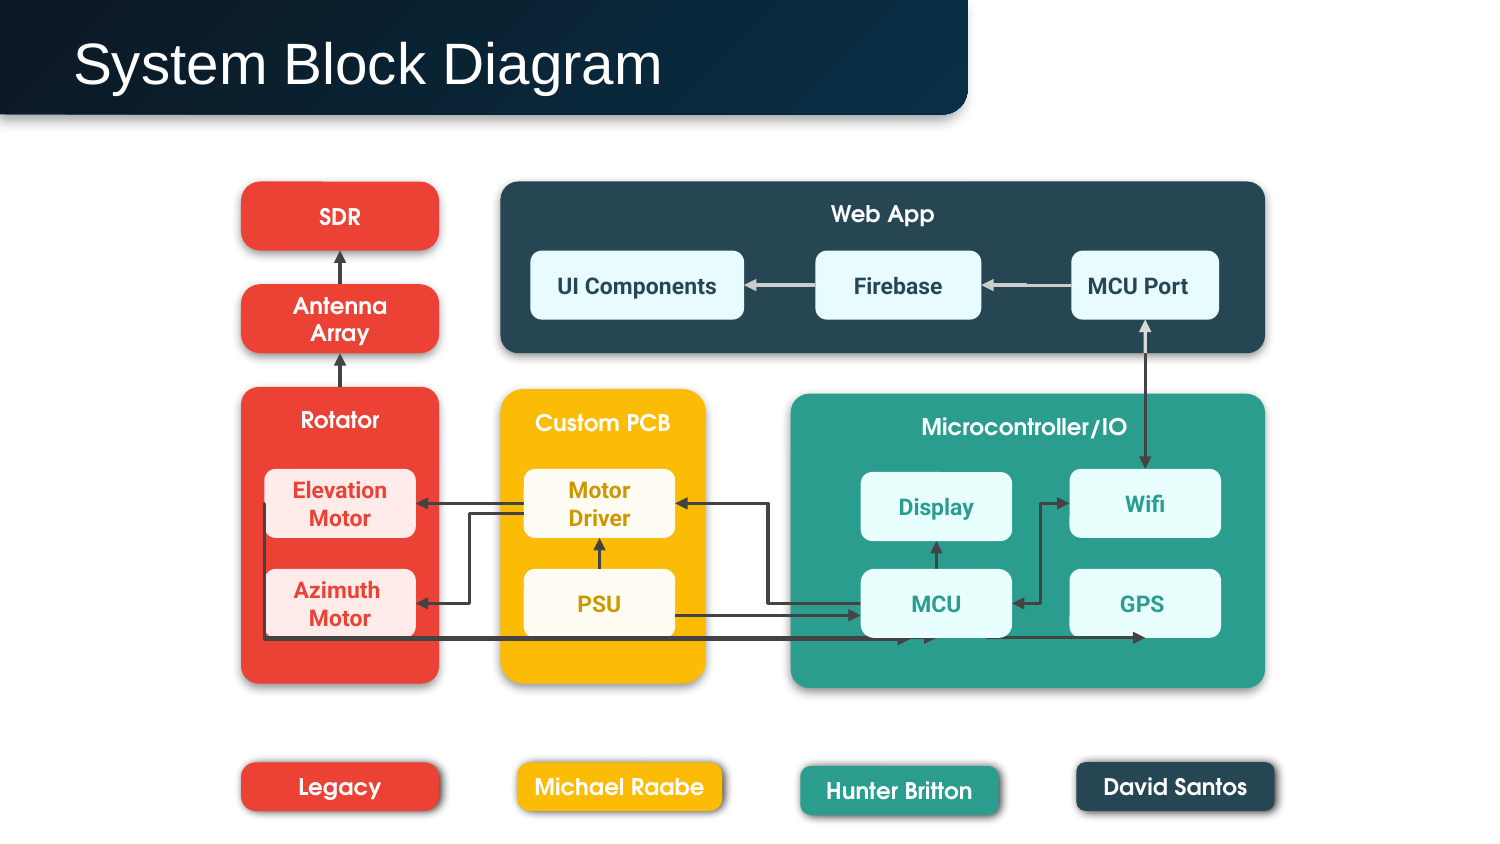

# System Block Diagram
Web App
SDR
UI Components
Firebase
MCU Port
Antenna Array
Rotator
Custom PCB

Microcontroller/IO
Elevation Motor
Motor Driver
Wifi
Display
Azimuth
Motor
PSU
GPS
MCU
David Santos
Legacy
Michael Raabe
Hunter Britton